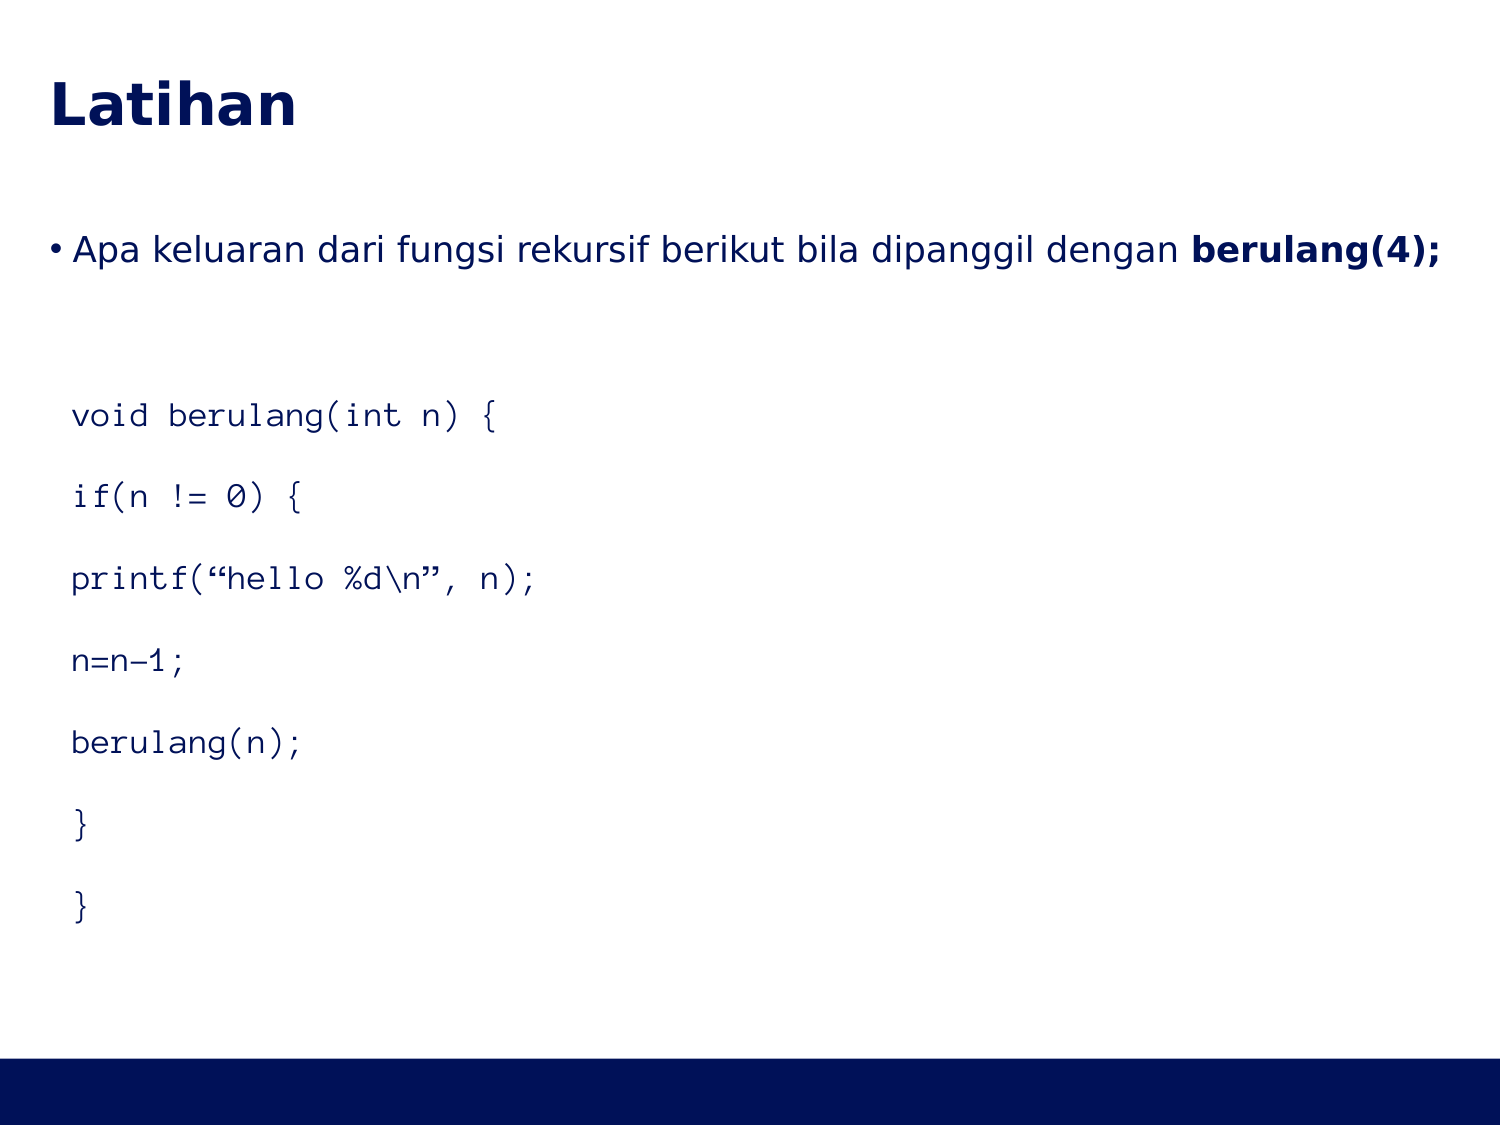

# Latihan
Apa keluaran dari fungsi rekursif berikut bila dipanggil dengan berulang(4);

	void berulang(int n) {
		if(n != 0) {
			printf(“hello %d\n”, n);
			n=n-1;
			berulang(n);
		}
	}